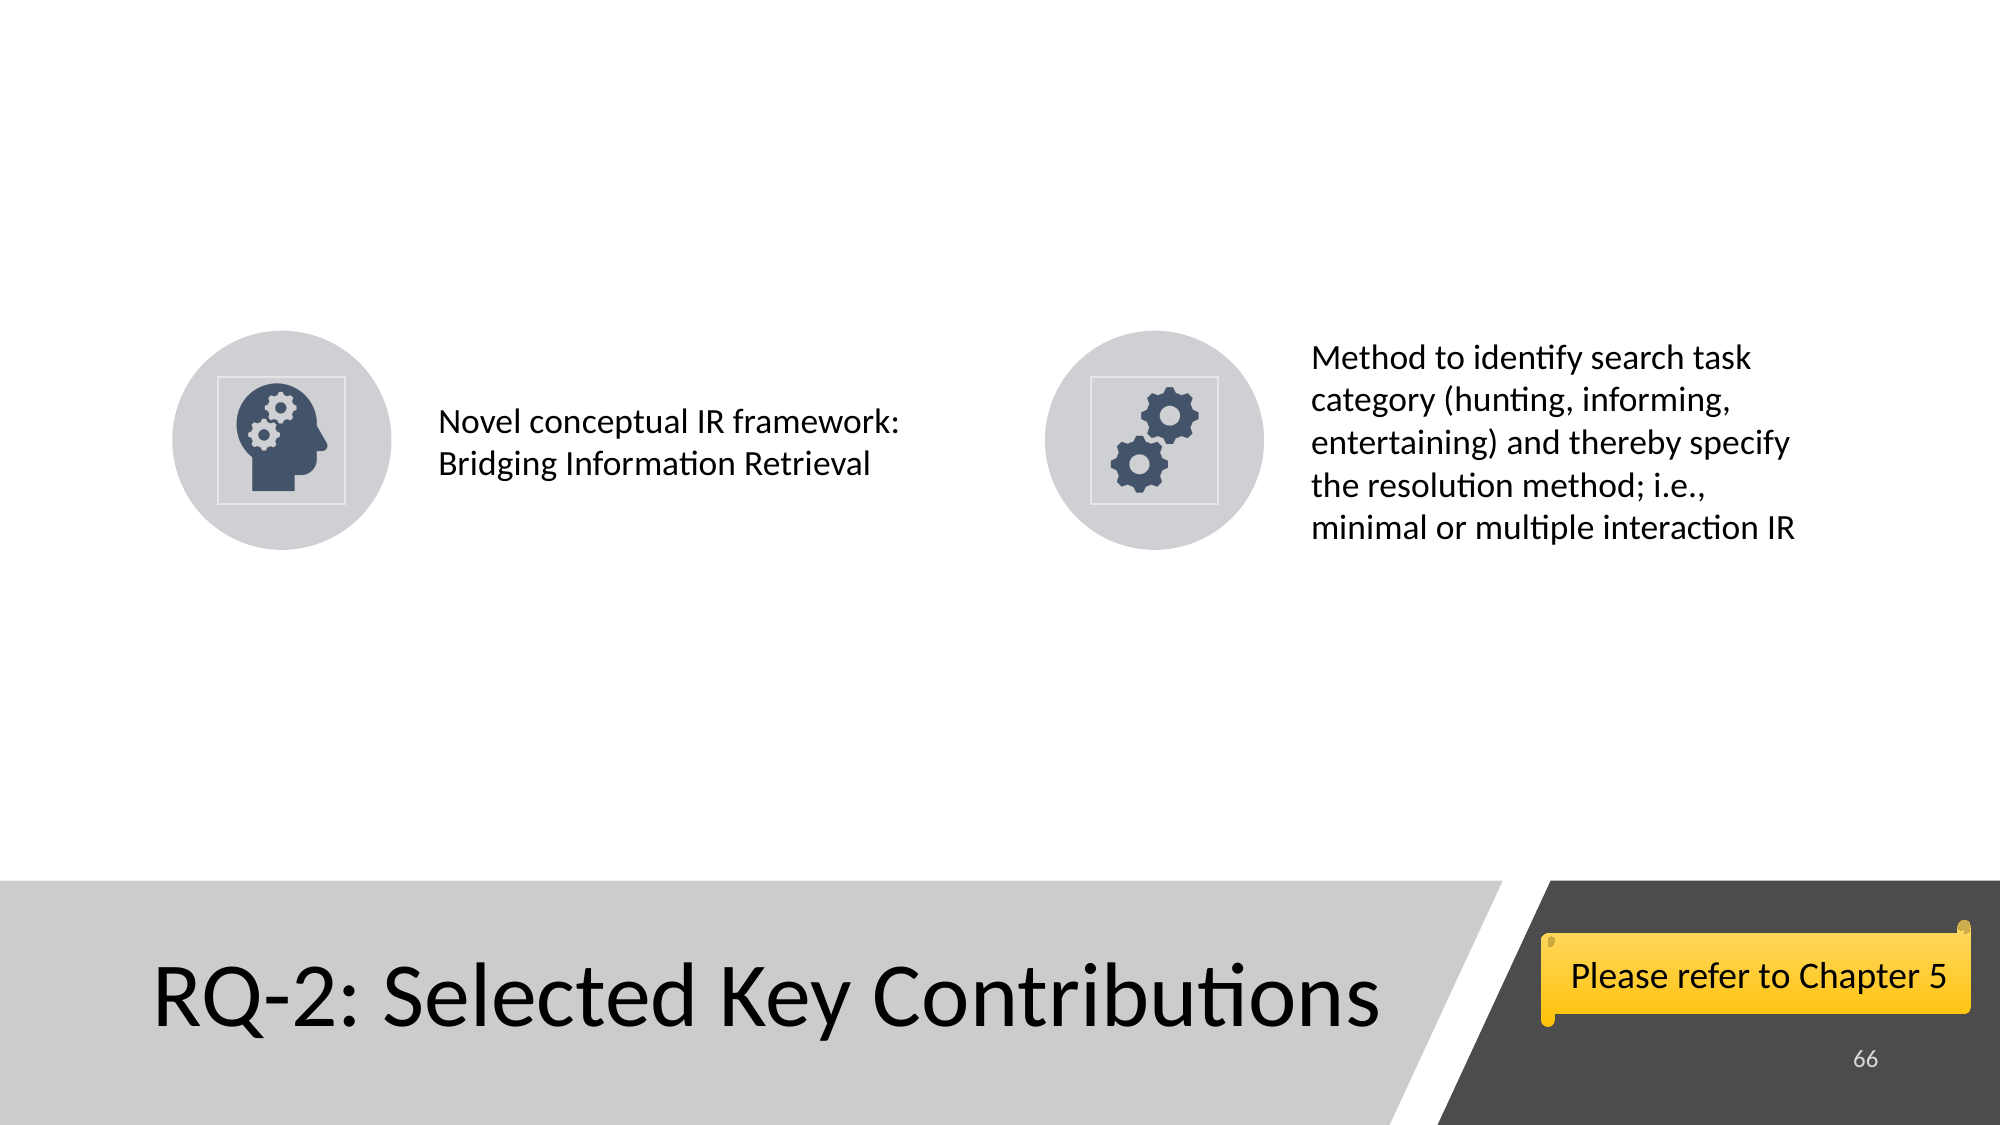

Novel conceptual IR framework: Bridging Information Retrieval
﻿Method to identify search task category (hunting, informing, entertaining) and thereby specify the resolution method; i.e., minimal or multiple interaction IR

# RQ-2: Selected Key Contributions
Please refer to Chapter 5
66